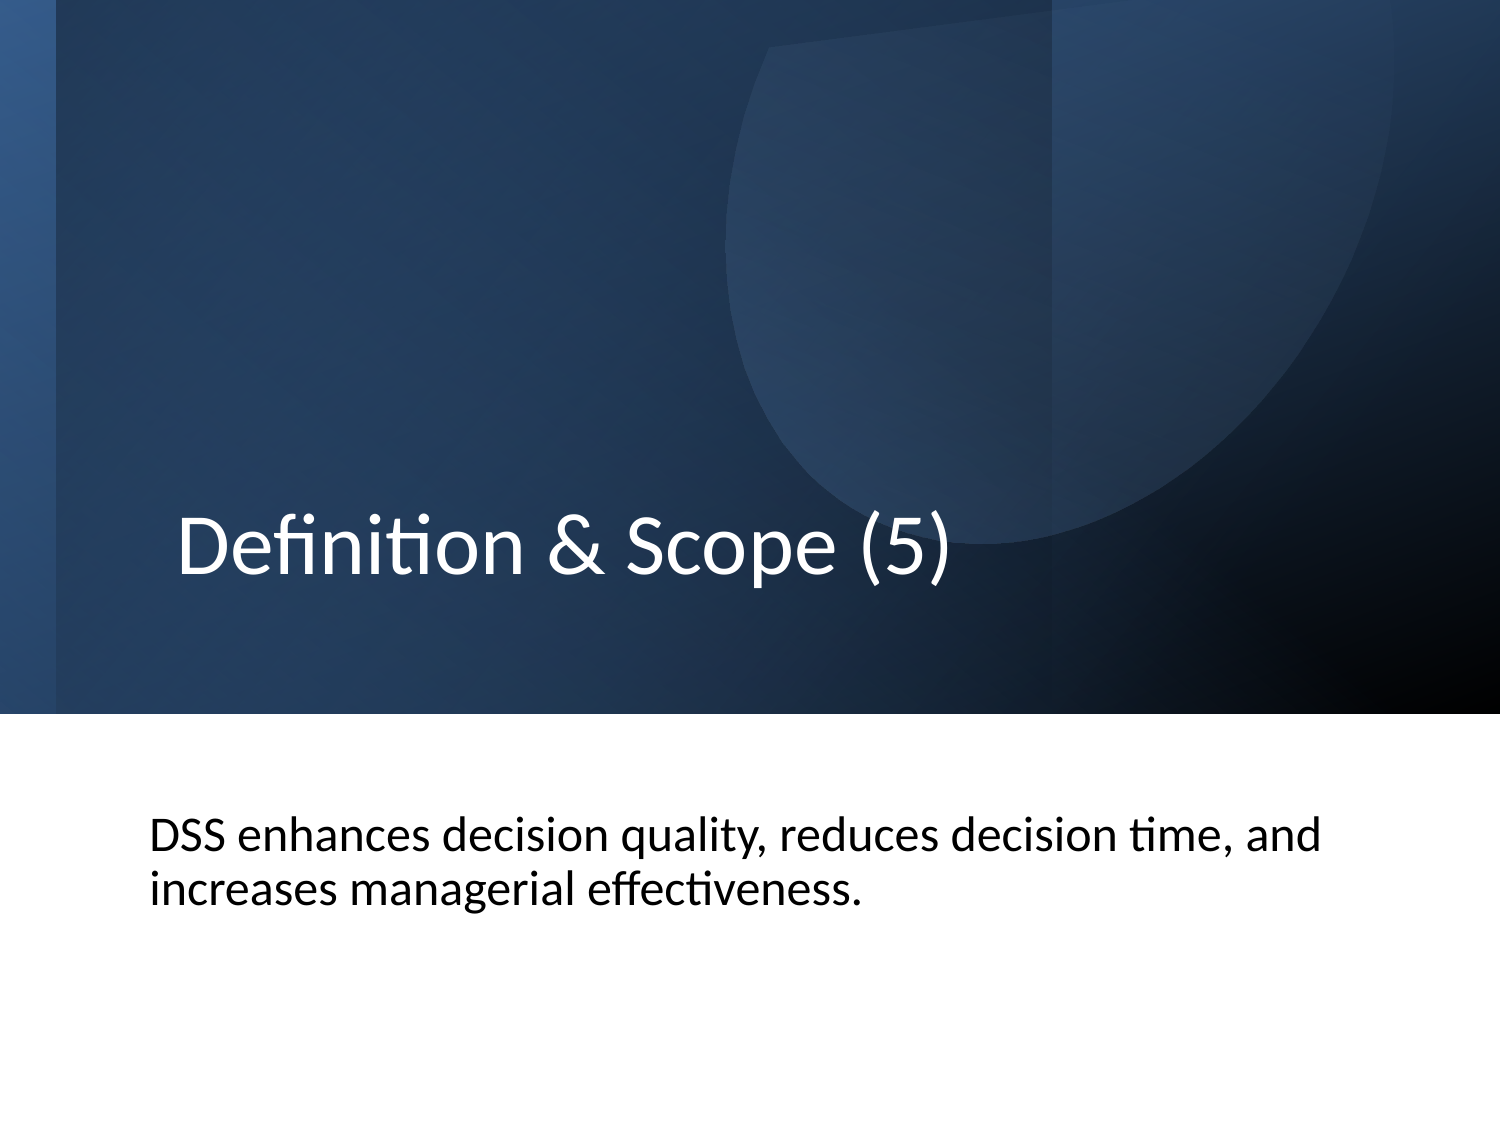

# Definition & Scope (5)
DSS enhances decision quality, reduces decision time, and increases managerial effectiveness.